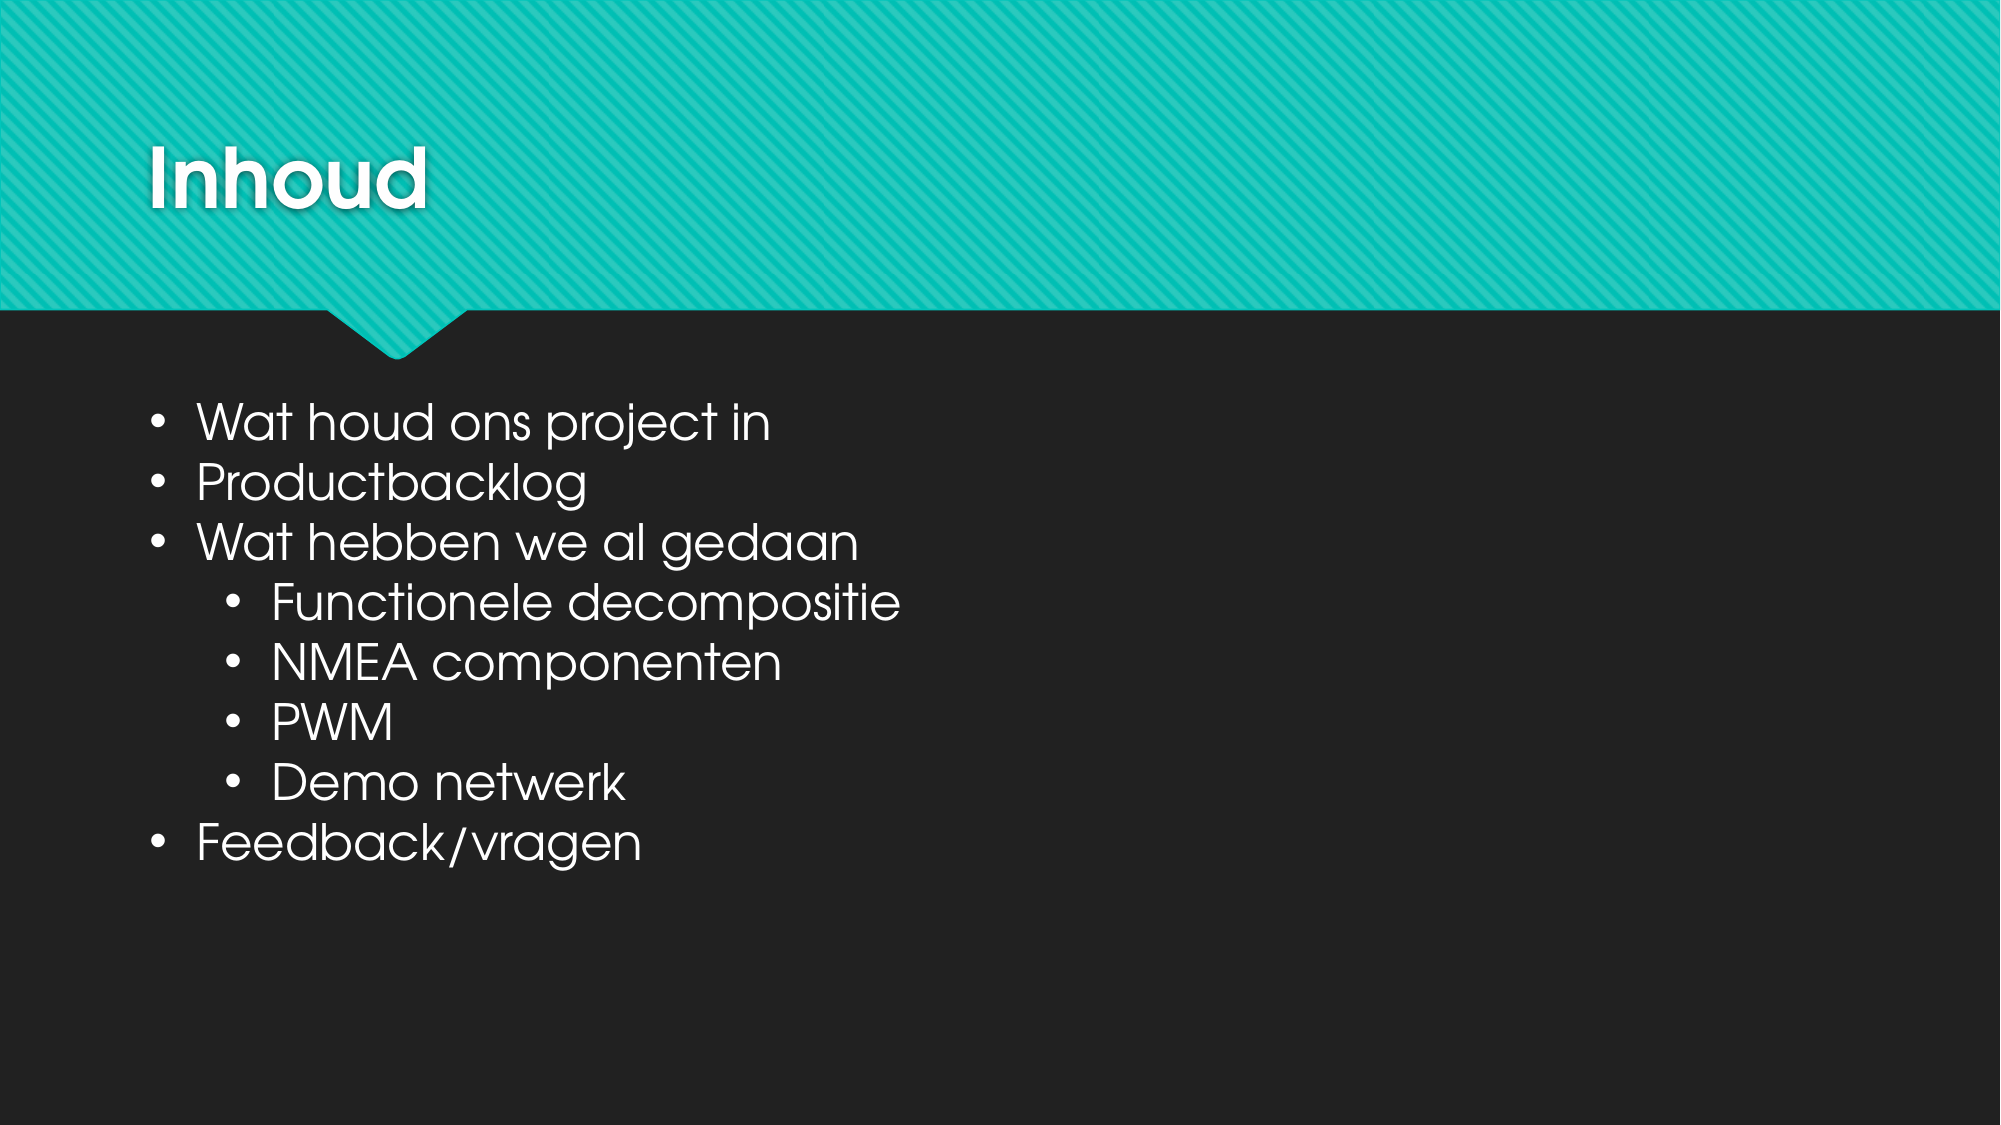

# Inhoud

Wat houd ons project in
Productbacklog
Wat hebben we al gedaan
Functionele decompositie
NMEA componenten
PWM
Demo netwerk
Feedback/vragen